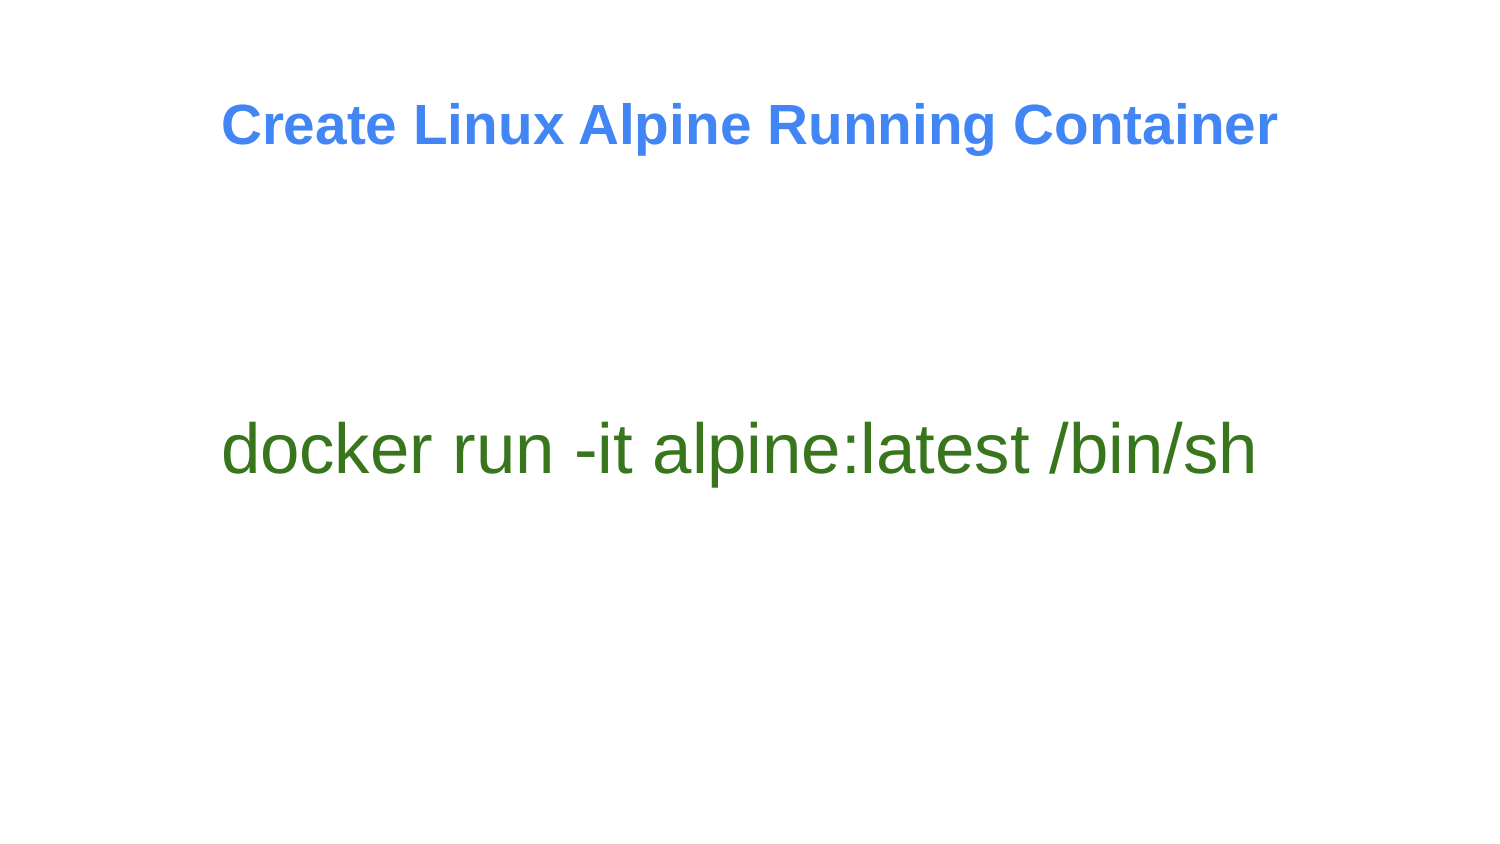

# Create Linux Alpine Running Container
docker run -it alpine:latest /bin/sh